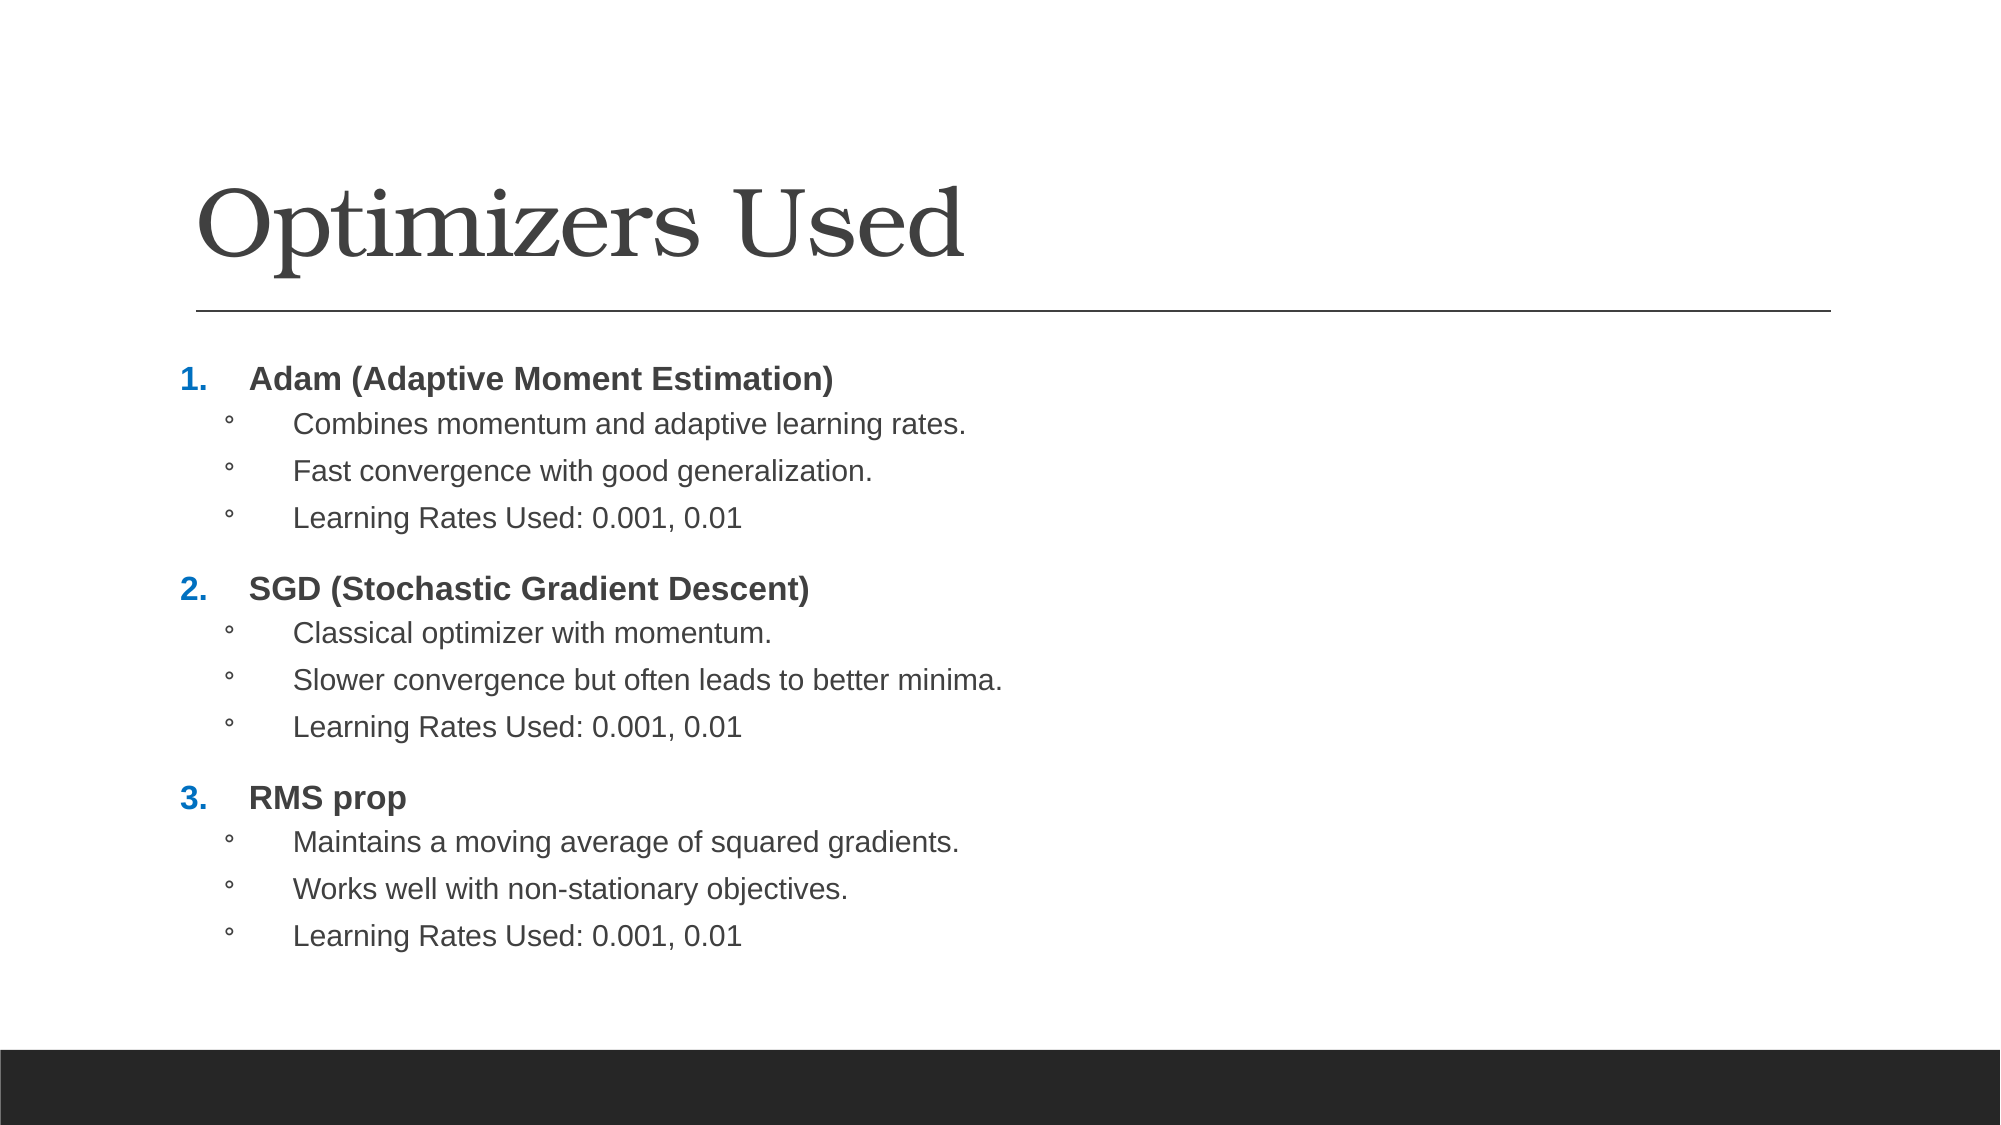

# Optimizers Used
Adam (Adaptive Moment Estimation)
Combines momentum and adaptive learning rates.
Fast convergence with good generalization.
Learning Rates Used: 0.001, 0.01
SGD (Stochastic Gradient Descent)
Classical optimizer with momentum.
Slower convergence but often leads to better minima.
Learning Rates Used: 0.001, 0.01
RMS prop
Maintains a moving average of squared gradients.
Works well with non-stationary objectives.
Learning Rates Used: 0.001, 0.01